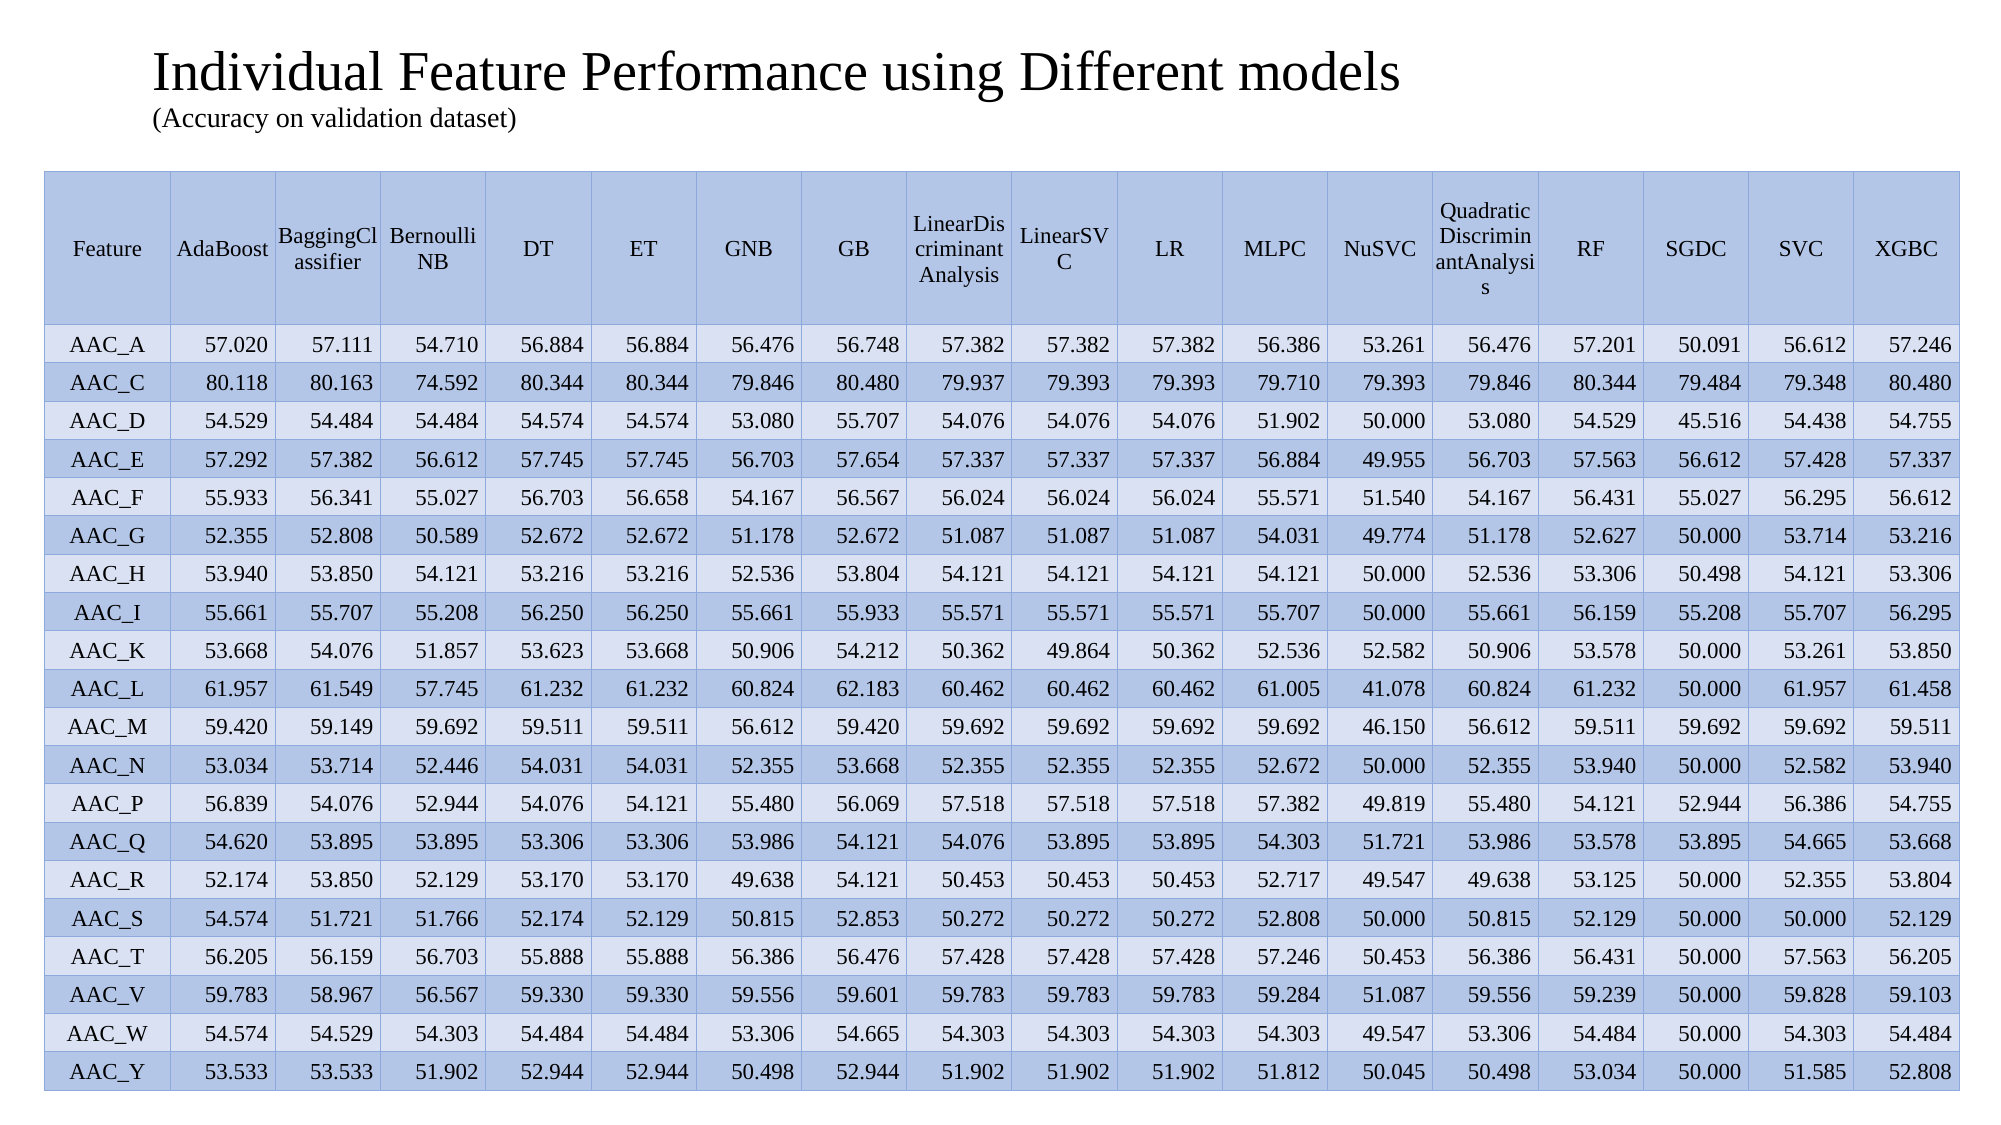

# Individual Feature Performance using Different models (Accuracy on validation dataset)
| Feature | AdaBoost | BaggingClassifier | BernoulliNB | DT | ET | GNB | GB | LinearDiscriminantAnalysis | LinearSVC | LR | MLPC | NuSVC | QuadraticDiscriminantAnalysis | RF | SGDC | SVC | XGBC |
| --- | --- | --- | --- | --- | --- | --- | --- | --- | --- | --- | --- | --- | --- | --- | --- | --- | --- |
| AAC\_A | 57.020 | 57.111 | 54.710 | 56.884 | 56.884 | 56.476 | 56.748 | 57.382 | 57.382 | 57.382 | 56.386 | 53.261 | 56.476 | 57.201 | 50.091 | 56.612 | 57.246 |
| AAC\_C | 80.118 | 80.163 | 74.592 | 80.344 | 80.344 | 79.846 | 80.480 | 79.937 | 79.393 | 79.393 | 79.710 | 79.393 | 79.846 | 80.344 | 79.484 | 79.348 | 80.480 |
| AAC\_D | 54.529 | 54.484 | 54.484 | 54.574 | 54.574 | 53.080 | 55.707 | 54.076 | 54.076 | 54.076 | 51.902 | 50.000 | 53.080 | 54.529 | 45.516 | 54.438 | 54.755 |
| AAC\_E | 57.292 | 57.382 | 56.612 | 57.745 | 57.745 | 56.703 | 57.654 | 57.337 | 57.337 | 57.337 | 56.884 | 49.955 | 56.703 | 57.563 | 56.612 | 57.428 | 57.337 |
| AAC\_F | 55.933 | 56.341 | 55.027 | 56.703 | 56.658 | 54.167 | 56.567 | 56.024 | 56.024 | 56.024 | 55.571 | 51.540 | 54.167 | 56.431 | 55.027 | 56.295 | 56.612 |
| AAC\_G | 52.355 | 52.808 | 50.589 | 52.672 | 52.672 | 51.178 | 52.672 | 51.087 | 51.087 | 51.087 | 54.031 | 49.774 | 51.178 | 52.627 | 50.000 | 53.714 | 53.216 |
| AAC\_H | 53.940 | 53.850 | 54.121 | 53.216 | 53.216 | 52.536 | 53.804 | 54.121 | 54.121 | 54.121 | 54.121 | 50.000 | 52.536 | 53.306 | 50.498 | 54.121 | 53.306 |
| AAC\_I | 55.661 | 55.707 | 55.208 | 56.250 | 56.250 | 55.661 | 55.933 | 55.571 | 55.571 | 55.571 | 55.707 | 50.000 | 55.661 | 56.159 | 55.208 | 55.707 | 56.295 |
| AAC\_K | 53.668 | 54.076 | 51.857 | 53.623 | 53.668 | 50.906 | 54.212 | 50.362 | 49.864 | 50.362 | 52.536 | 52.582 | 50.906 | 53.578 | 50.000 | 53.261 | 53.850 |
| AAC\_L | 61.957 | 61.549 | 57.745 | 61.232 | 61.232 | 60.824 | 62.183 | 60.462 | 60.462 | 60.462 | 61.005 | 41.078 | 60.824 | 61.232 | 50.000 | 61.957 | 61.458 |
| AAC\_M | 59.420 | 59.149 | 59.692 | 59.511 | 59.511 | 56.612 | 59.420 | 59.692 | 59.692 | 59.692 | 59.692 | 46.150 | 56.612 | 59.511 | 59.692 | 59.692 | 59.511 |
| AAC\_N | 53.034 | 53.714 | 52.446 | 54.031 | 54.031 | 52.355 | 53.668 | 52.355 | 52.355 | 52.355 | 52.672 | 50.000 | 52.355 | 53.940 | 50.000 | 52.582 | 53.940 |
| AAC\_P | 56.839 | 54.076 | 52.944 | 54.076 | 54.121 | 55.480 | 56.069 | 57.518 | 57.518 | 57.518 | 57.382 | 49.819 | 55.480 | 54.121 | 52.944 | 56.386 | 54.755 |
| AAC\_Q | 54.620 | 53.895 | 53.895 | 53.306 | 53.306 | 53.986 | 54.121 | 54.076 | 53.895 | 53.895 | 54.303 | 51.721 | 53.986 | 53.578 | 53.895 | 54.665 | 53.668 |
| AAC\_R | 52.174 | 53.850 | 52.129 | 53.170 | 53.170 | 49.638 | 54.121 | 50.453 | 50.453 | 50.453 | 52.717 | 49.547 | 49.638 | 53.125 | 50.000 | 52.355 | 53.804 |
| AAC\_S | 54.574 | 51.721 | 51.766 | 52.174 | 52.129 | 50.815 | 52.853 | 50.272 | 50.272 | 50.272 | 52.808 | 50.000 | 50.815 | 52.129 | 50.000 | 50.000 | 52.129 |
| AAC\_T | 56.205 | 56.159 | 56.703 | 55.888 | 55.888 | 56.386 | 56.476 | 57.428 | 57.428 | 57.428 | 57.246 | 50.453 | 56.386 | 56.431 | 50.000 | 57.563 | 56.205 |
| AAC\_V | 59.783 | 58.967 | 56.567 | 59.330 | 59.330 | 59.556 | 59.601 | 59.783 | 59.783 | 59.783 | 59.284 | 51.087 | 59.556 | 59.239 | 50.000 | 59.828 | 59.103 |
| AAC\_W | 54.574 | 54.529 | 54.303 | 54.484 | 54.484 | 53.306 | 54.665 | 54.303 | 54.303 | 54.303 | 54.303 | 49.547 | 53.306 | 54.484 | 50.000 | 54.303 | 54.484 |
| AAC\_Y | 53.533 | 53.533 | 51.902 | 52.944 | 52.944 | 50.498 | 52.944 | 51.902 | 51.902 | 51.902 | 51.812 | 50.045 | 50.498 | 53.034 | 50.000 | 51.585 | 52.808 |